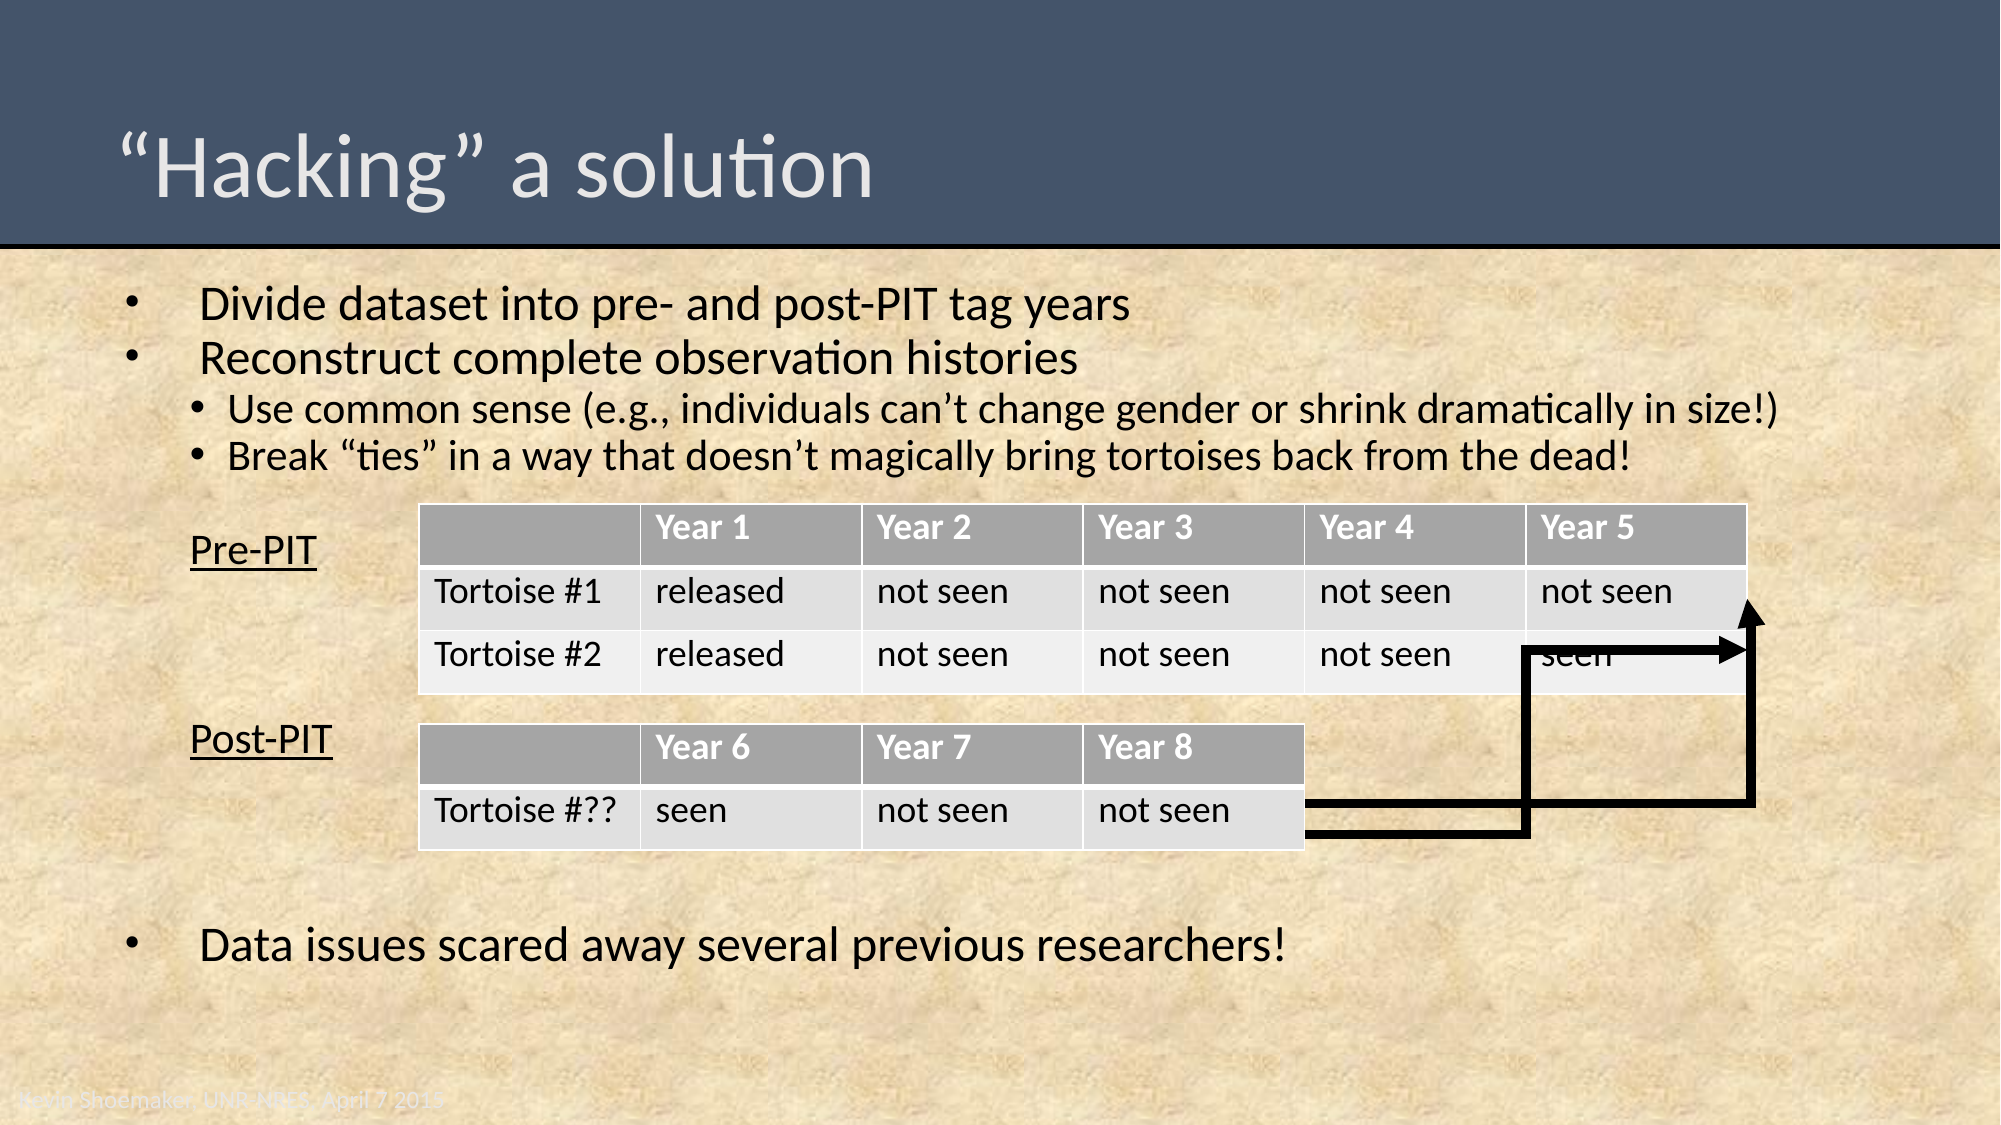

# “Hacking” a solution
Divide dataset into pre- and post-PIT tag years
Reconstruct complete observation histories
Use common sense (e.g., individuals can’t change gender or shrink dramatically in size!)
Break “ties” in a way that doesn’t magically bring tortoises back from the dead!

Pre-PIT

Post-PIT

Data issues scared away several previous researchers!

|  | Year 1 | Year 2 | Year 3 | Year 4 | Year 5 |
| --- | --- | --- | --- | --- | --- |
| Tortoise #1 | released | not seen | not seen | not seen | not seen |
| Tortoise #2 | released | not seen | not seen | not seen | seen |
|  | Year 6 | Year 7 | Year 8 |
| --- | --- | --- | --- |
| Tortoise #?? | seen | not seen | not seen |